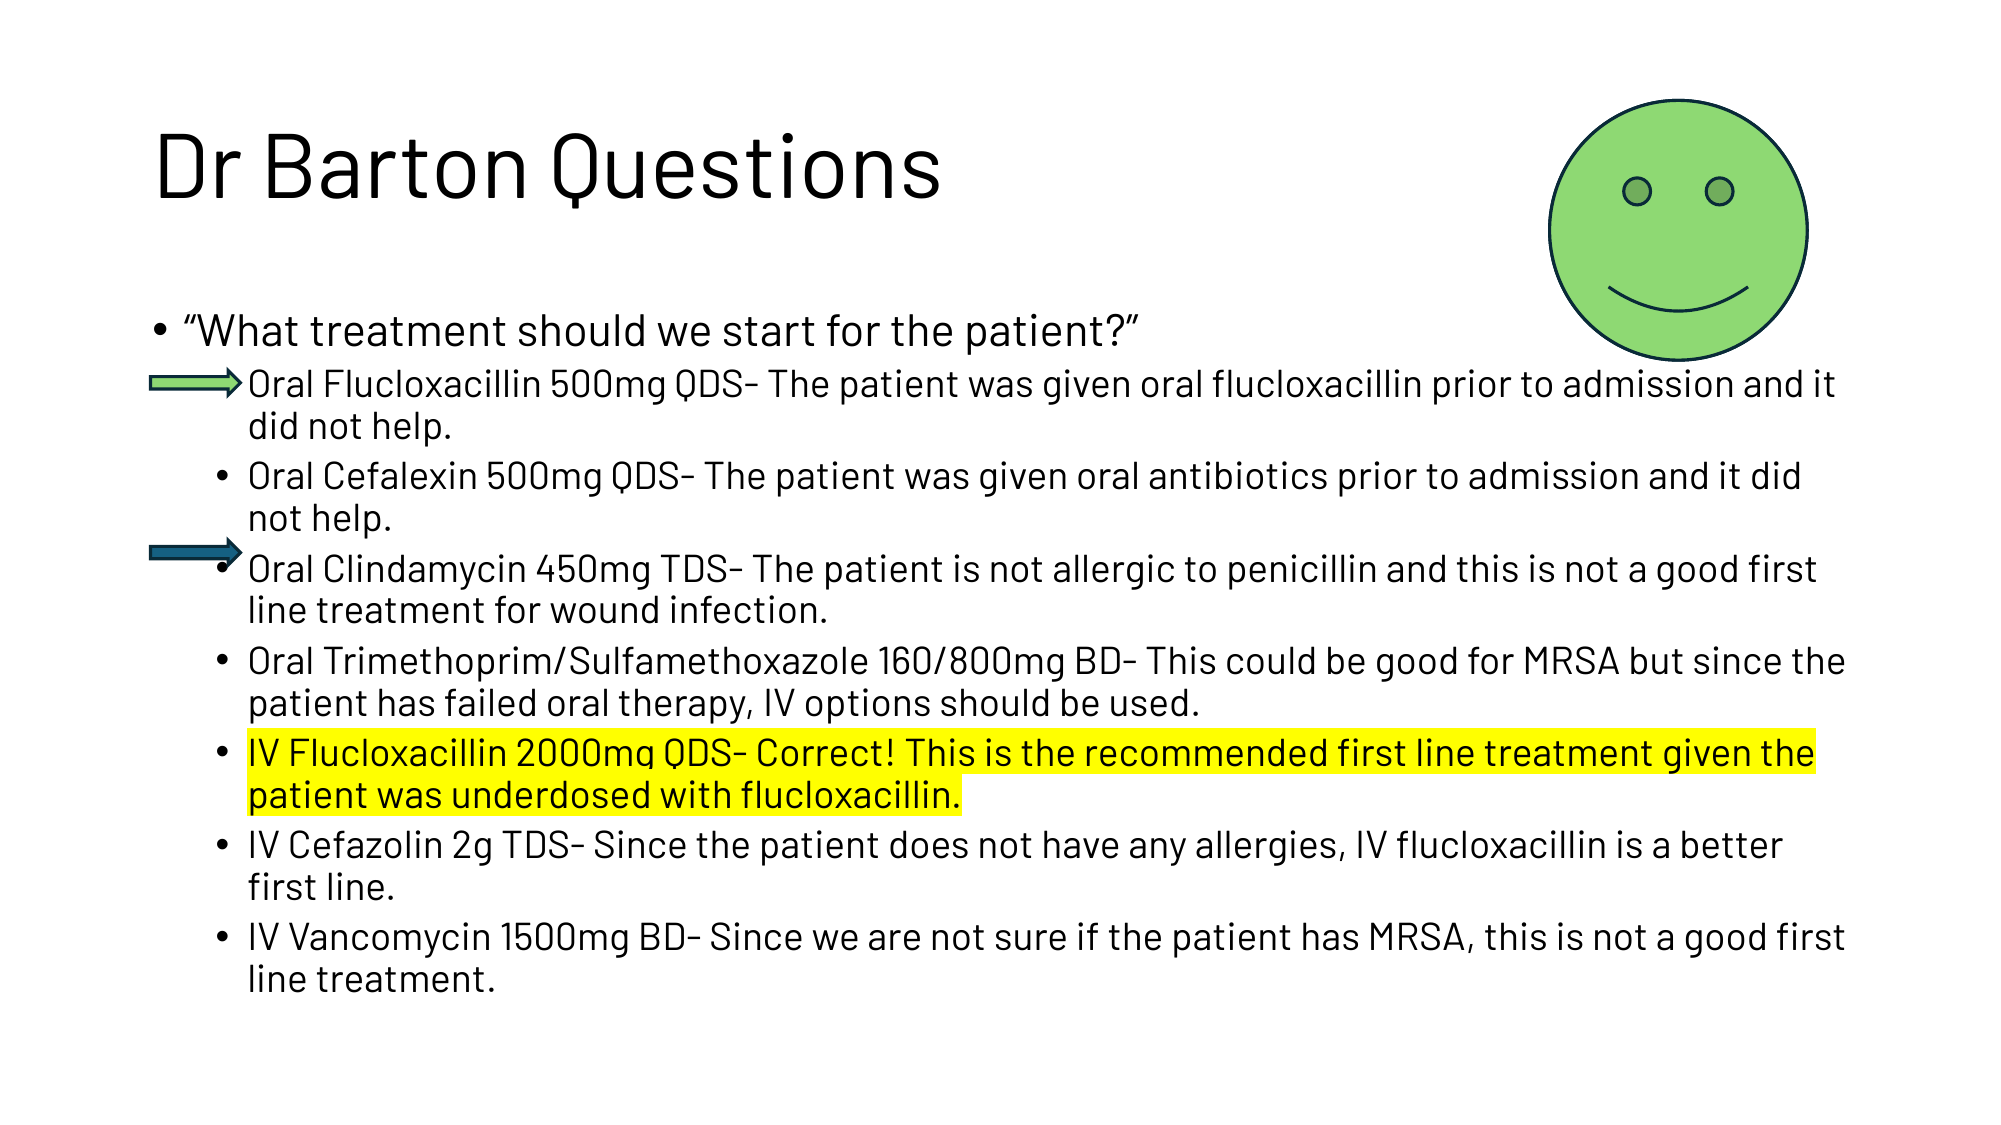

# Dr Barton Questions

“What treatment should we start for the patient?”
Oral Flucloxacillin 500mg QDS- The patient was given oral flucloxacillin prior to admission and it did not help.
Oral Cefalexin 500mg QDS- The patient was given oral antibiotics prior to admission and it did not help.
Oral Clindamycin 450mg TDS- The patient is not allergic to penicillin and this is not a good first line treatment for wound infection.
Oral Trimethoprim/Sulfamethoxazole 160/800mg BD- This could be good for MRSA but since the patient has failed oral therapy, IV options should be used.
IV Flucloxacillin 2000mg QDS- Correct! This is the recommended first line treatment given the patient was underdosed with flucloxacillin.
IV Cefazolin 2g TDS- Since the patient does not have any allergies, IV flucloxacillin is a better first line.
IV Vancomycin 1500mg BD- Since we are not sure if the patient has MRSA, this is not a good first line treatment.